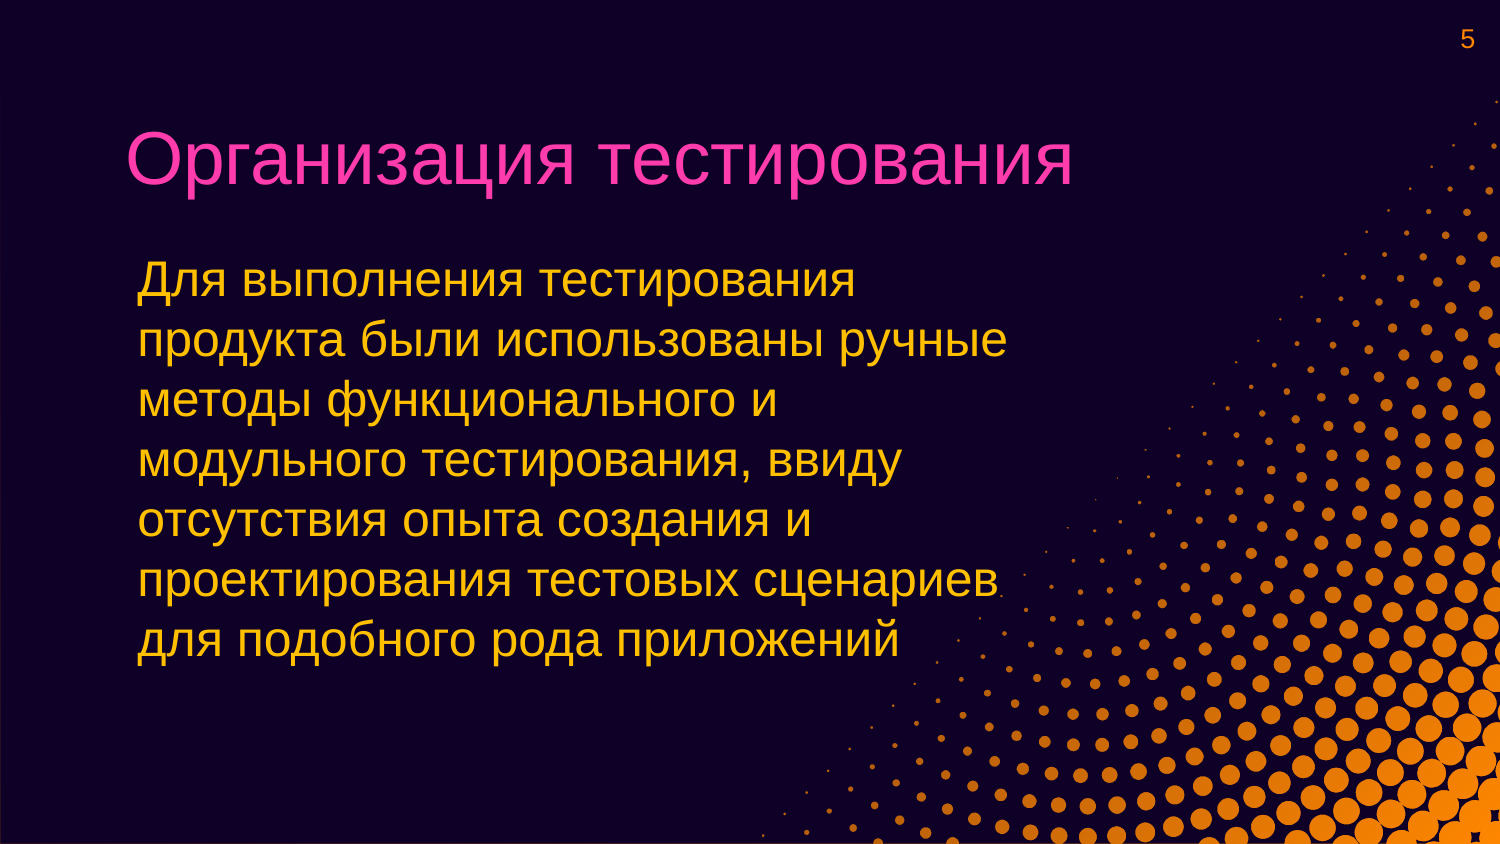

5
# Организация тестирования
Для выполнения тестирования продукта были использованы ручные  методы функционального и модульного тестирования, ввиду отсутствия опыта создания и проектирования тестовых сценариев для подобного рода приложений